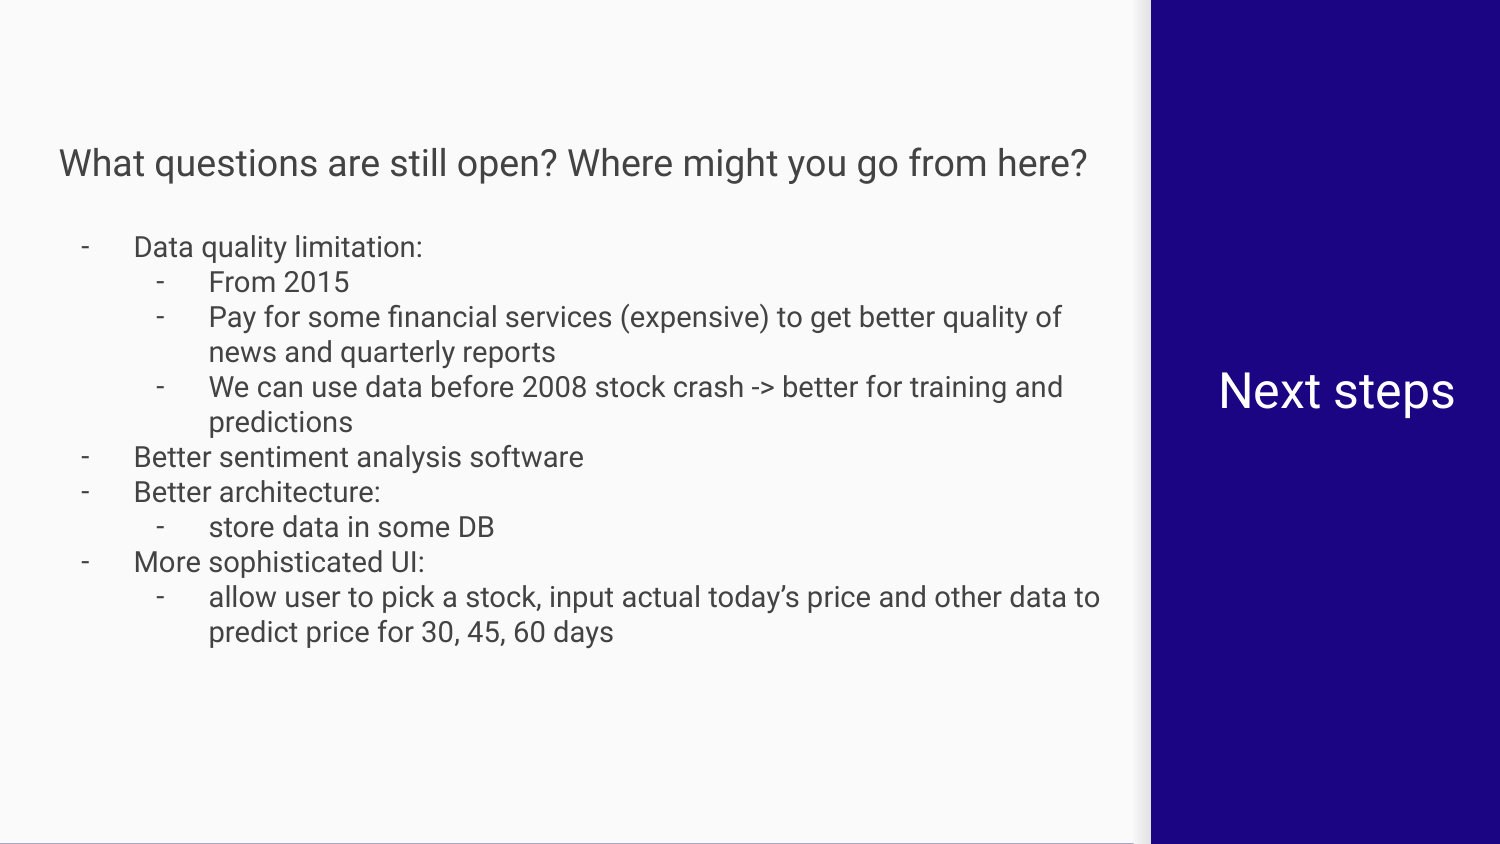

# Next steps

What questions are still open? Where might you go from here?

Data quality limitation:
From 2015
Pay for some financial services (expensive) to get better quality of news and quarterly reports
We can use data before 2008 stock crash -> better for training and predictions
Better sentiment analysis software
Better architecture:
store data in some DB
More sophisticated UI:
allow user to pick a stock, input actual today’s price and other data to predict price for 30, 45, 60 days